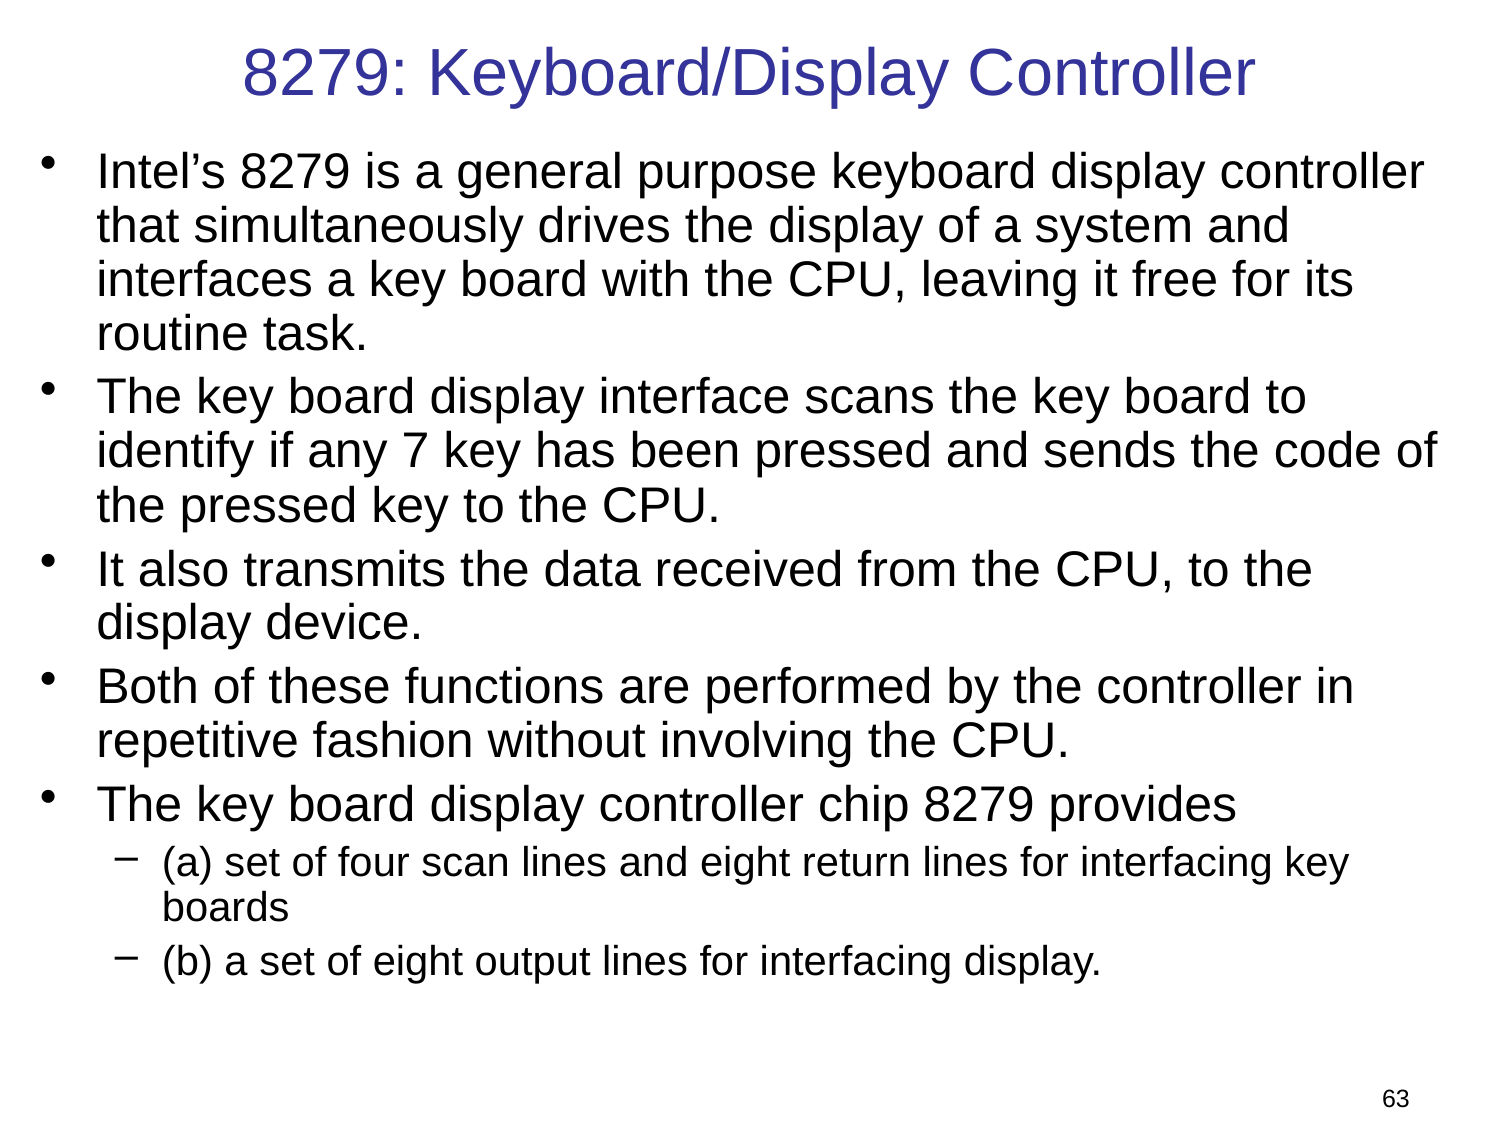

# 8279: Keyboard/Display Controller
Intel’s 8279 is a general purpose keyboard display controller that simultaneously drives the display of a system and interfaces a key board with the CPU, leaving it free for its routine task.
The key board display interface scans the key board to identify if any 7 key has been pressed and sends the code of the pressed key to the CPU.
It also transmits the data received from the CPU, to the display device.
Both of these functions are performed by the controller in repetitive fashion without involving the CPU.
The key board display controller chip 8279 provides
(a) set of four scan lines and eight return lines for interfacing key boards
(b) a set of eight output lines for interfacing display.
63